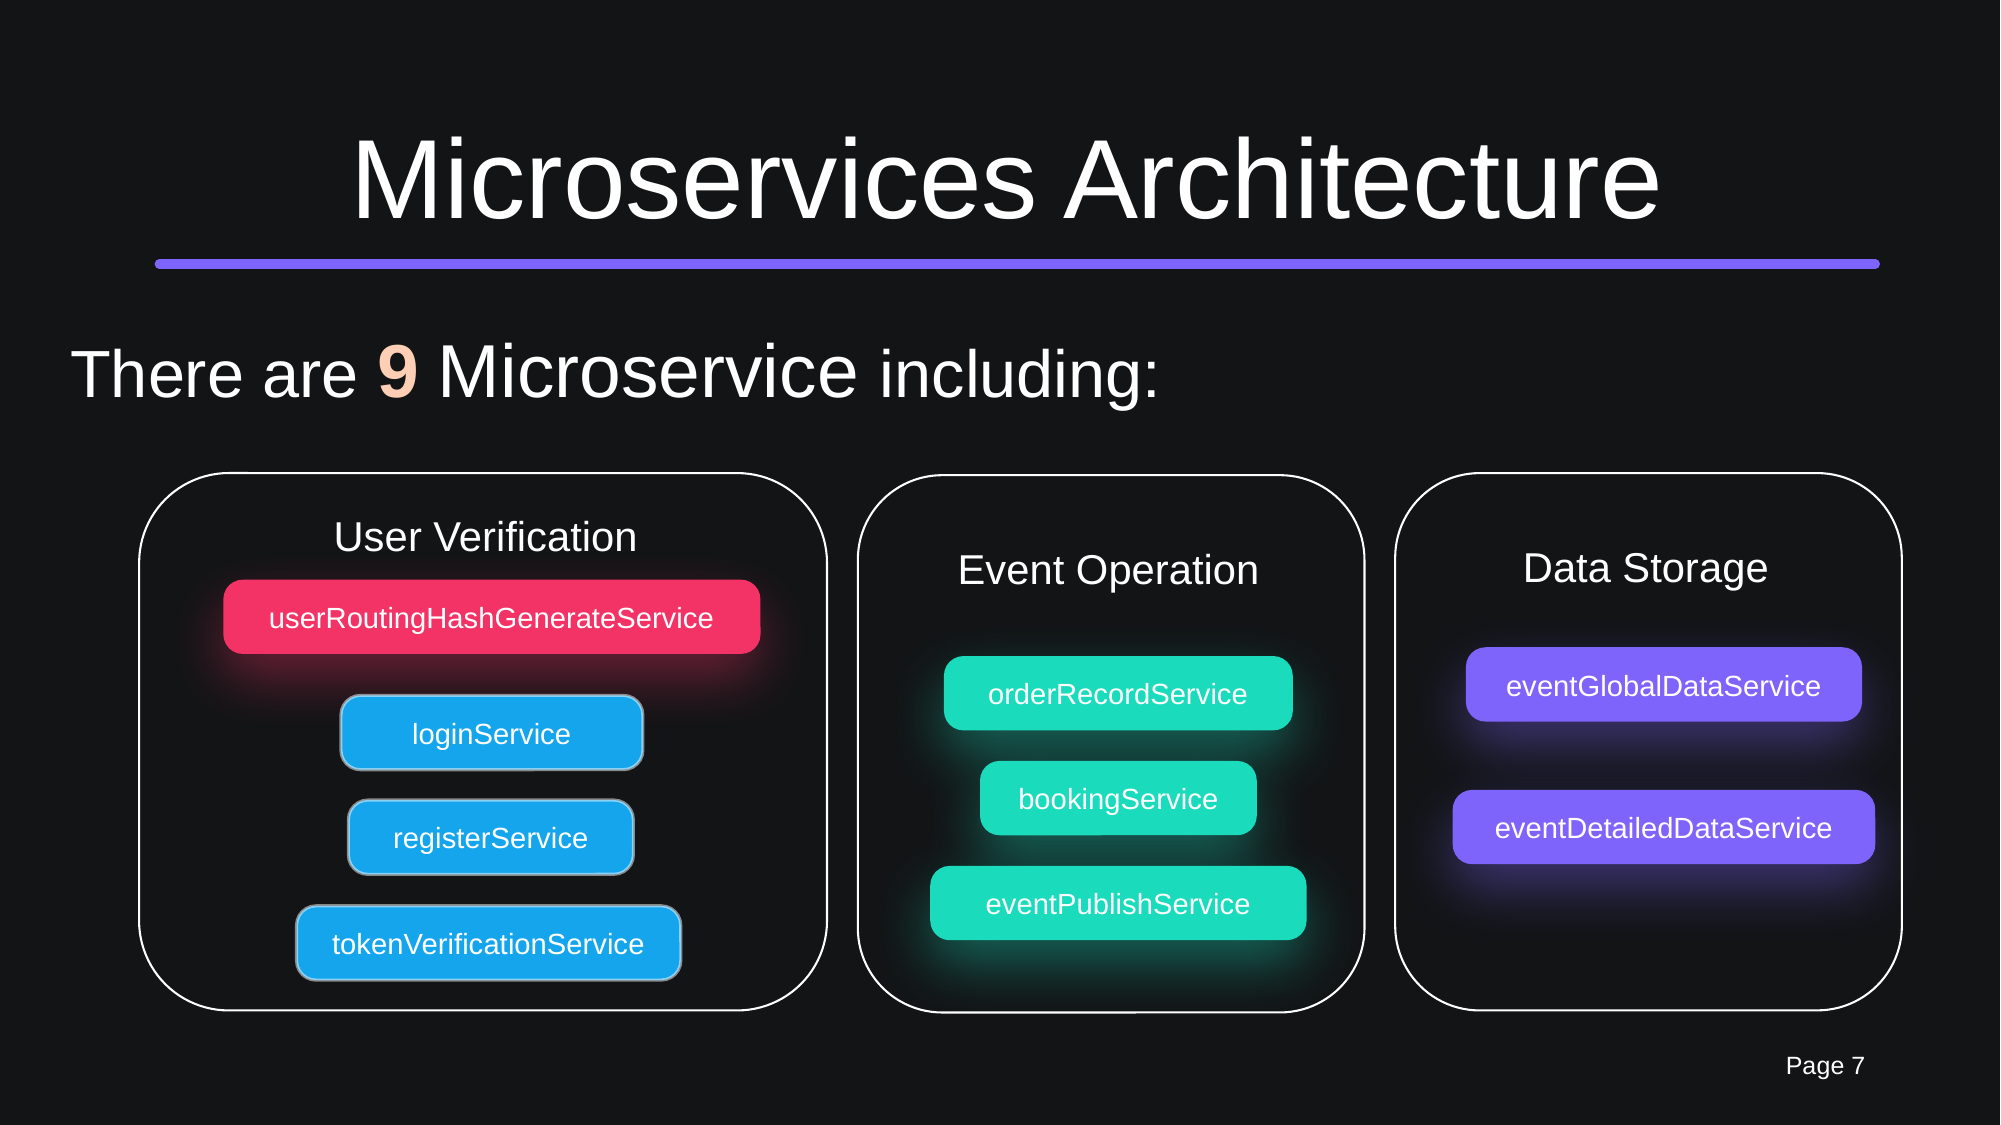

Microservices Architecture
There are 9 Microservice including:

User Verification

Data Storage

Event Operation
userRoutingHashGenerateService

eventGlobalDataService

orderRecordService
loginService
bookingService
eventDetailedDataService
registerService
eventPublishService
tokenVerificationService